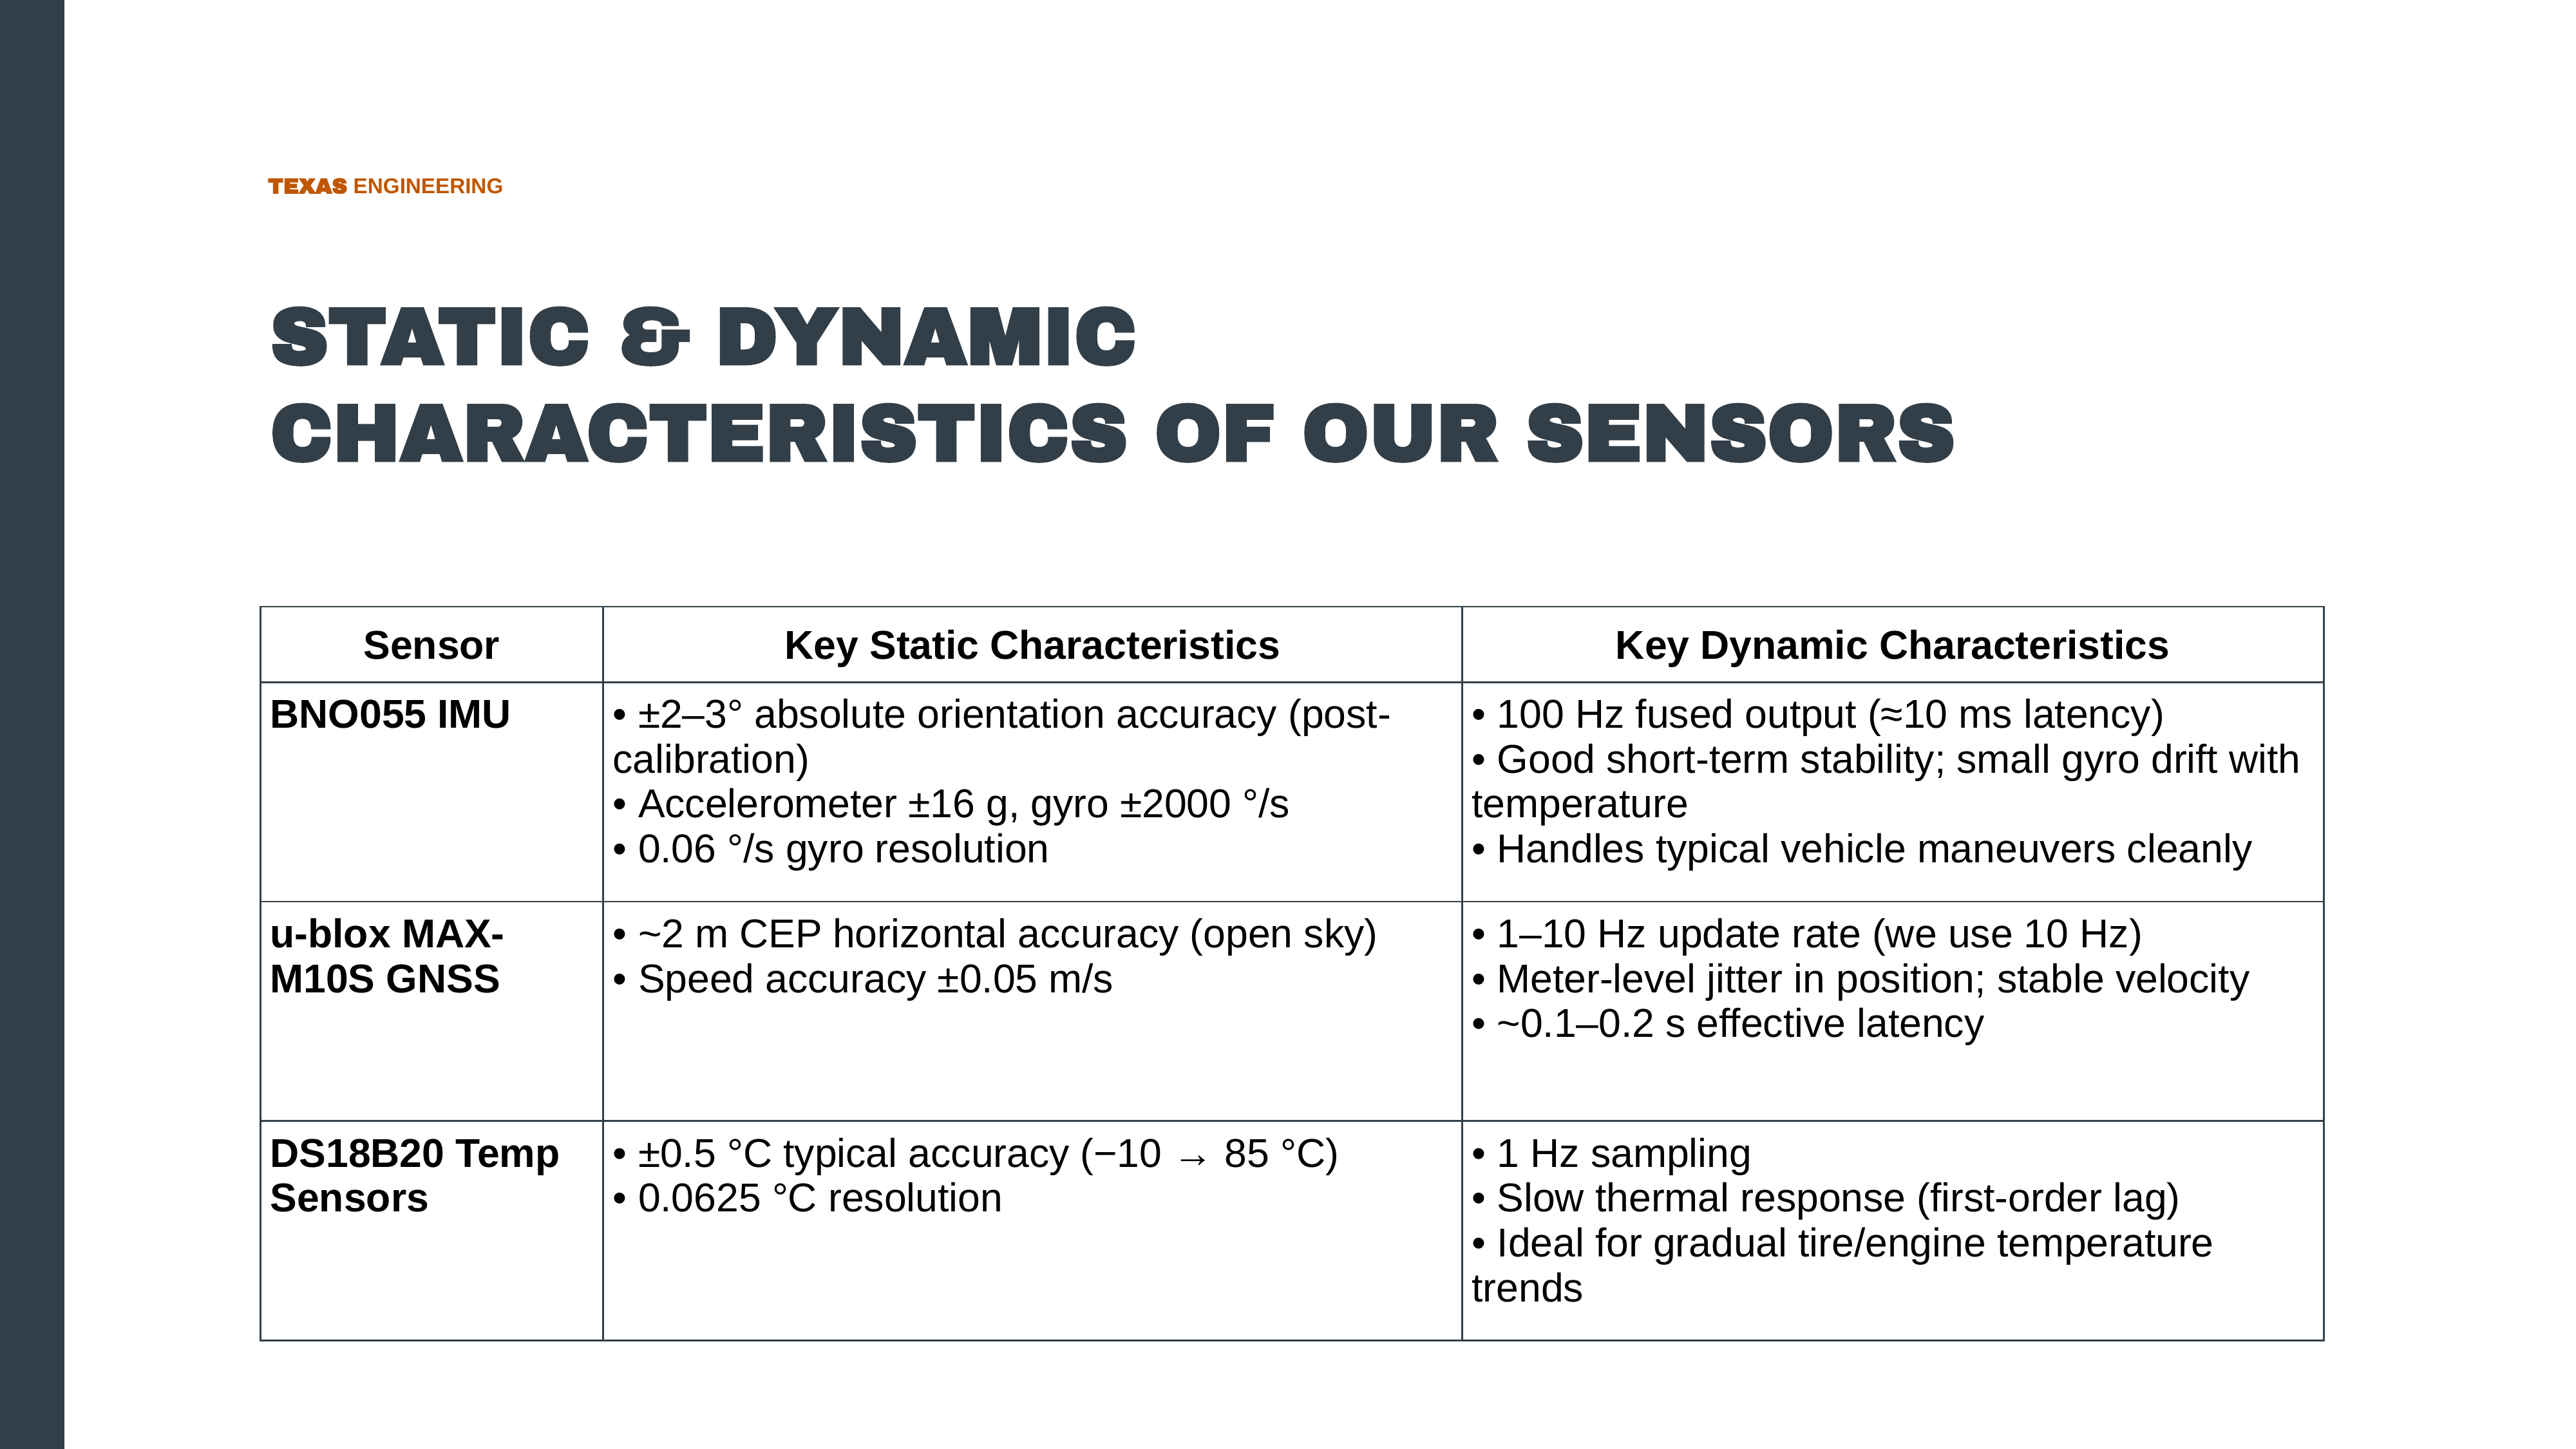

STATIC & DYNAMIC CHARACTERISTICS OF OUR SENSORS

| Sensor | Key Static Characteristics | Key Dynamic Characteristics |
| --- | --- | --- |
| BNO055 IMU | • ±2–3° absolute orientation accuracy (post-calibration) • Accelerometer ±16 g, gyro ±2000 °/s • 0.06 °/s gyro resolution | • 100 Hz fused output (≈10 ms latency) • Good short-term stability; small gyro drift with temperature • Handles typical vehicle maneuvers cleanly |
| u-blox MAX-M10S GNSS | • ~2 m CEP horizontal accuracy (open sky) • Speed accuracy ±0.05 m/s | • 1–10 Hz update rate (we use 10 Hz) • Meter-level jitter in position; stable velocity • ~0.1–0.2 s effective latency |
| DS18B20 Temp Sensors | • ±0.5 °C typical accuracy (−10 → 85 °C) • 0.0625 °C resolution | • 1 Hz sampling • Slow thermal response (first-order lag) • Ideal for gradual tire/engine temperature trends |